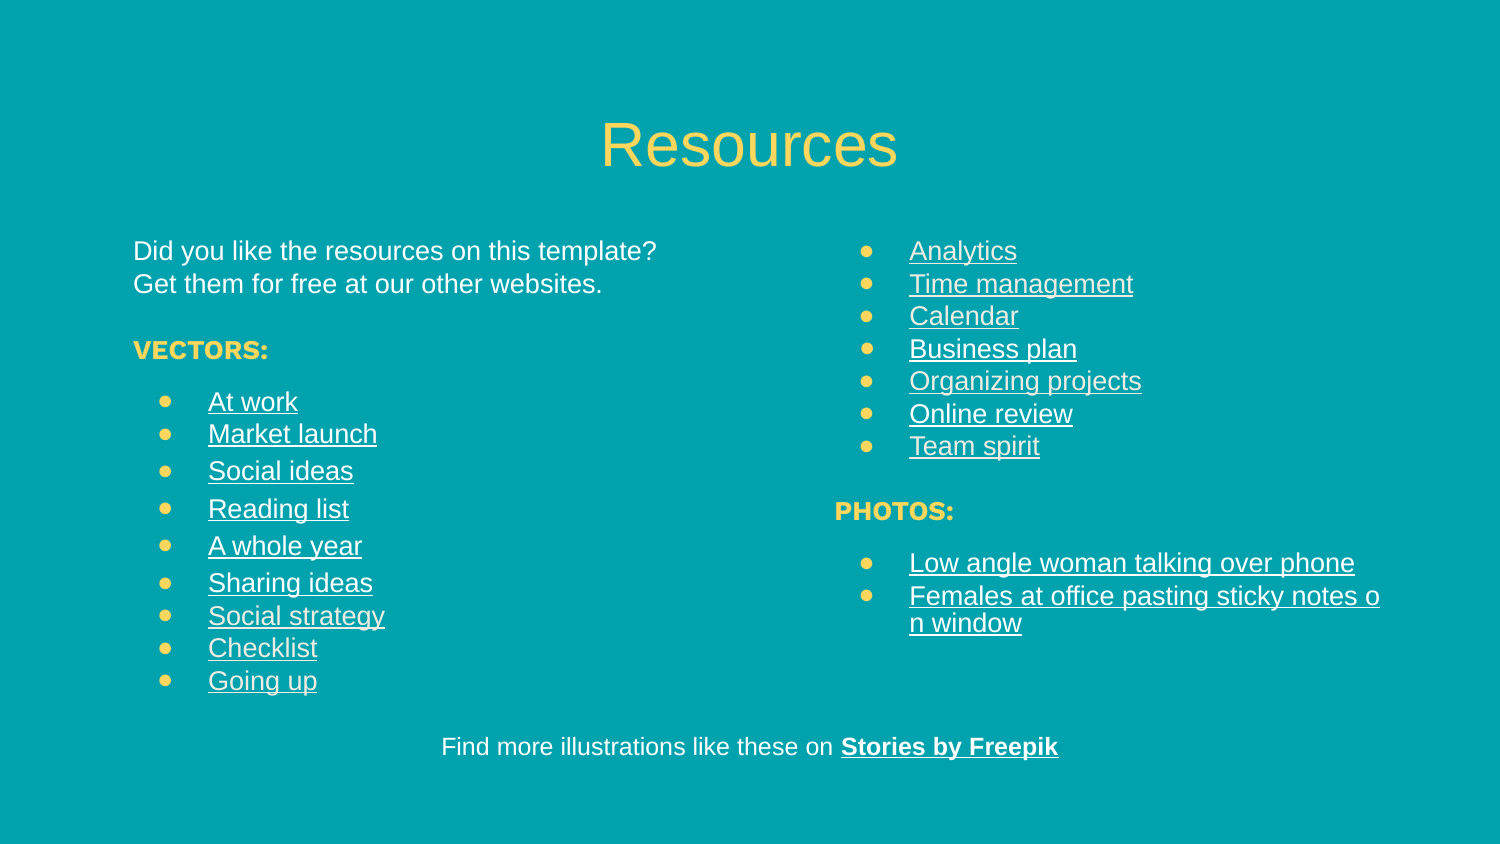

# Resources
Did you like the resources on this template? Get them for free at our other websites.
VECTORS:

At work
Market launch
Social ideas
Reading list
A whole year
Sharing ideas
Social strategy
Checklist
Going up

Analytics
Time management
Calendar
Business plan
Organizing projects
Online review
Team spirit

PHOTOS:

Low angle woman talking over phone
Females at office pasting sticky notes on window
Find more illustrations like these on Stories by Freepik